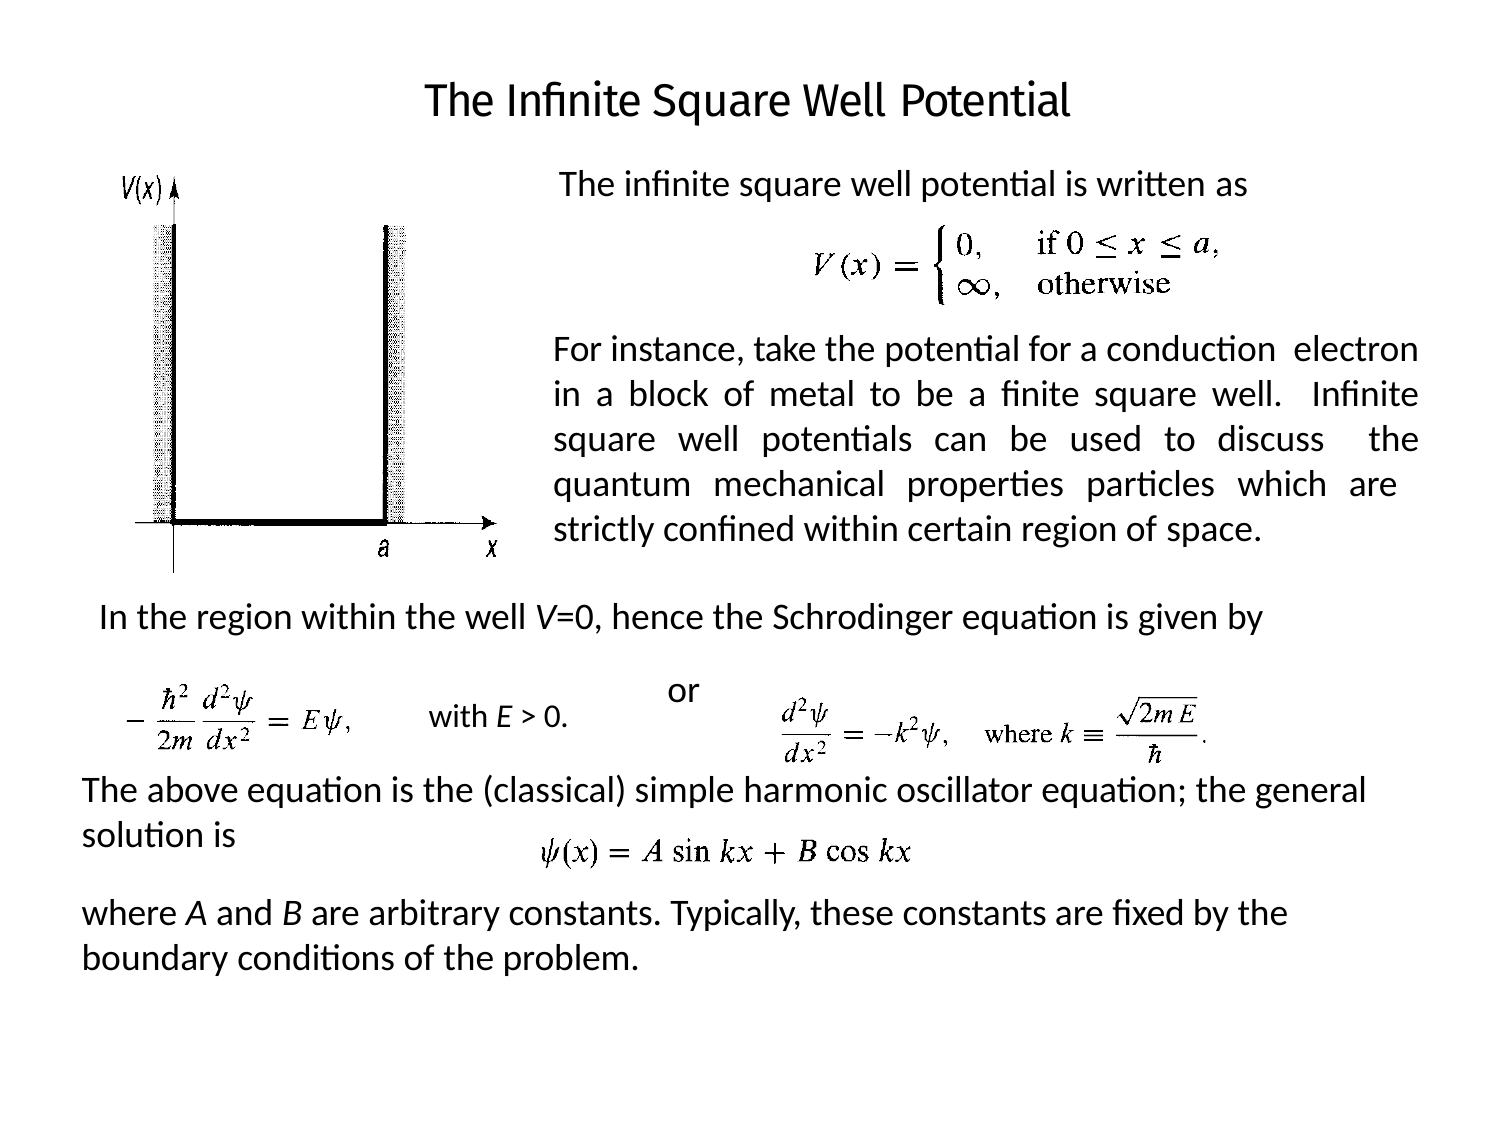

# The Infinite Square Well Potential

The infinite square well potential is written as

For instance, take the potential for a conduction  electron in a block of metal to be a finite square well.  Infinite square well potentials can be used to discuss  the quantum mechanical properties particles which are  strictly confined within certain region of space.

In the region within the well V=0, hence the Schrodinger equation is given by
or

with E > 0.

The above equation is the (classical) simple harmonic oscillator equation; the general  solution is

where A and B are arbitrary constants. Typically, these constants are fixed by the  boundary conditions of the problem.